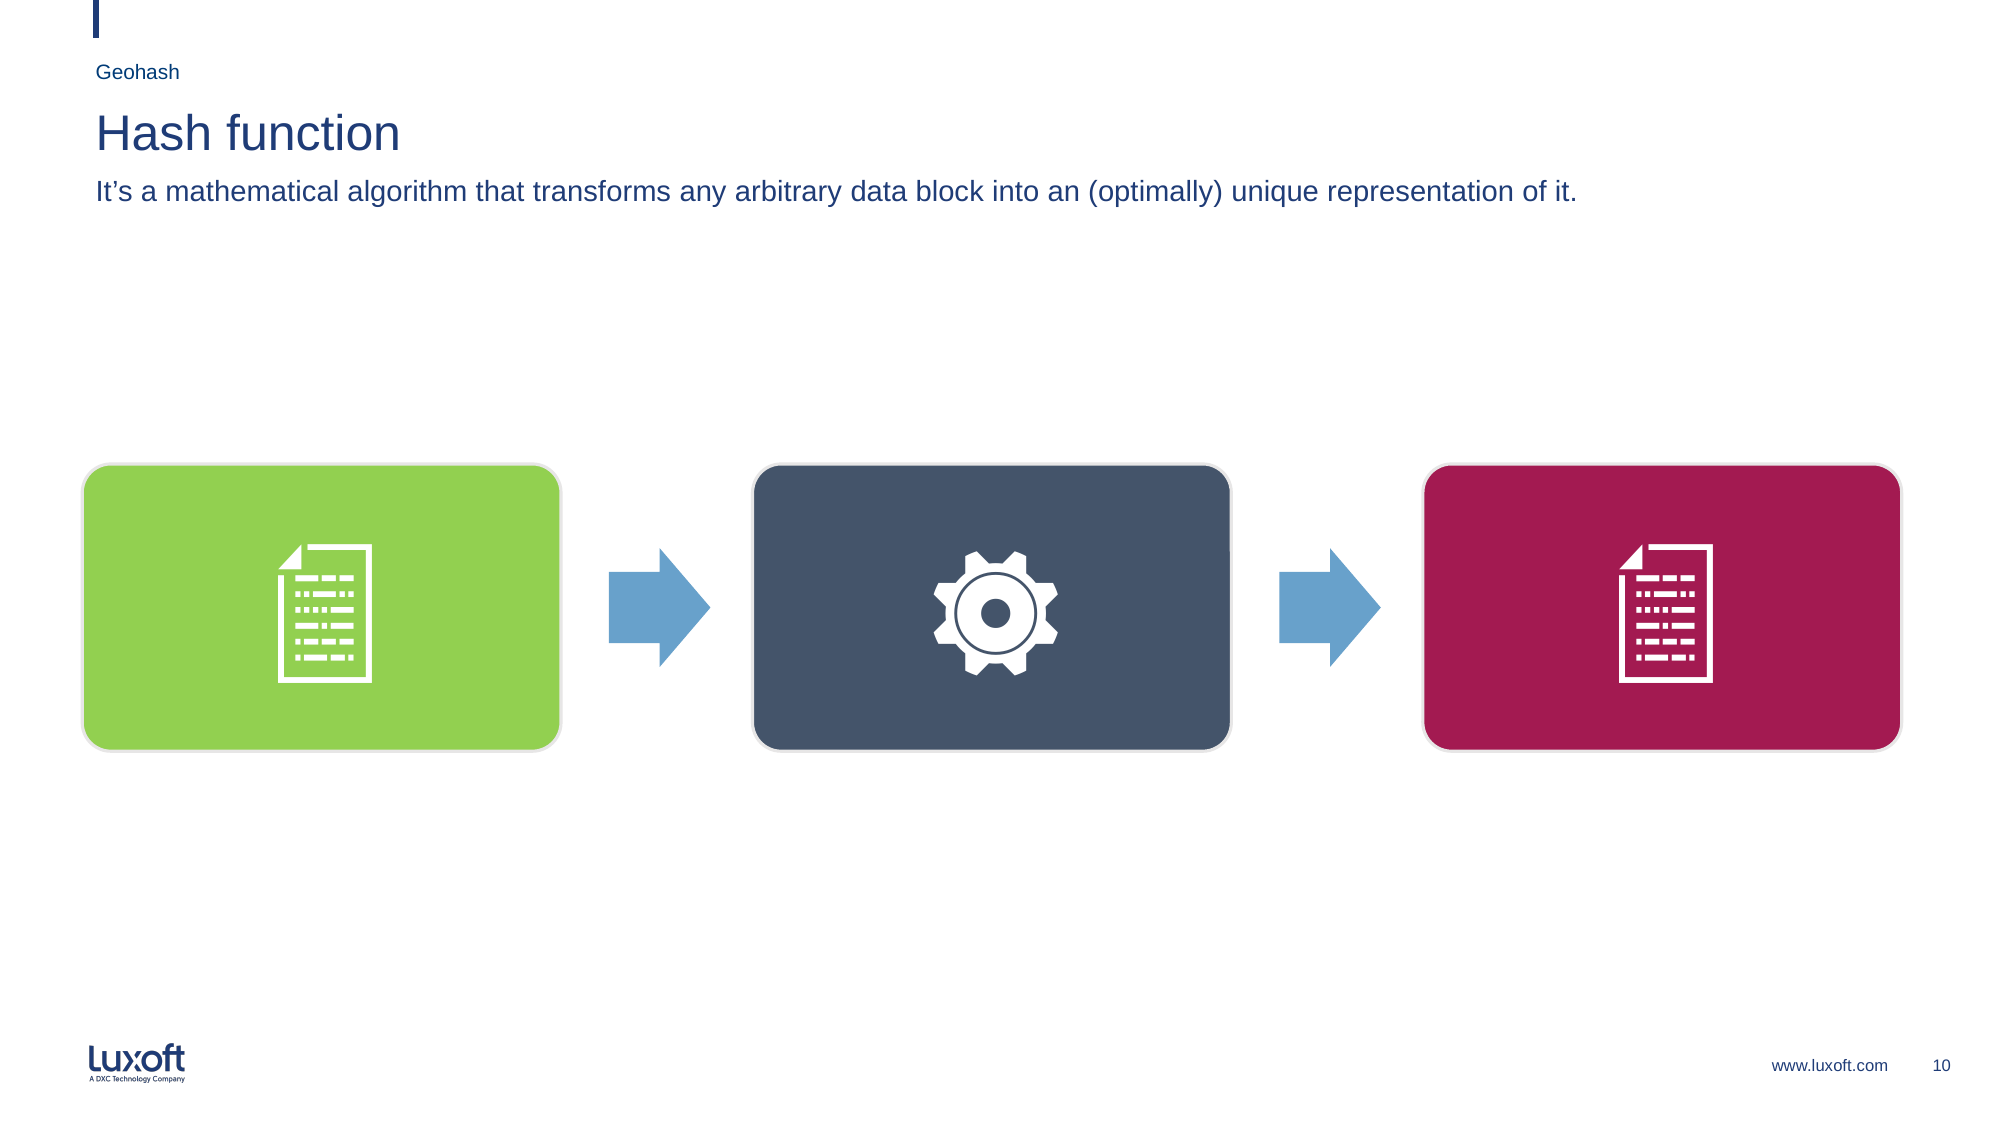

Geohash
# Hash function
It’s a mathematical algorithm that transforms any arbitrary data block into an (optimally) unique representation of it.

📄

⚙️

📄